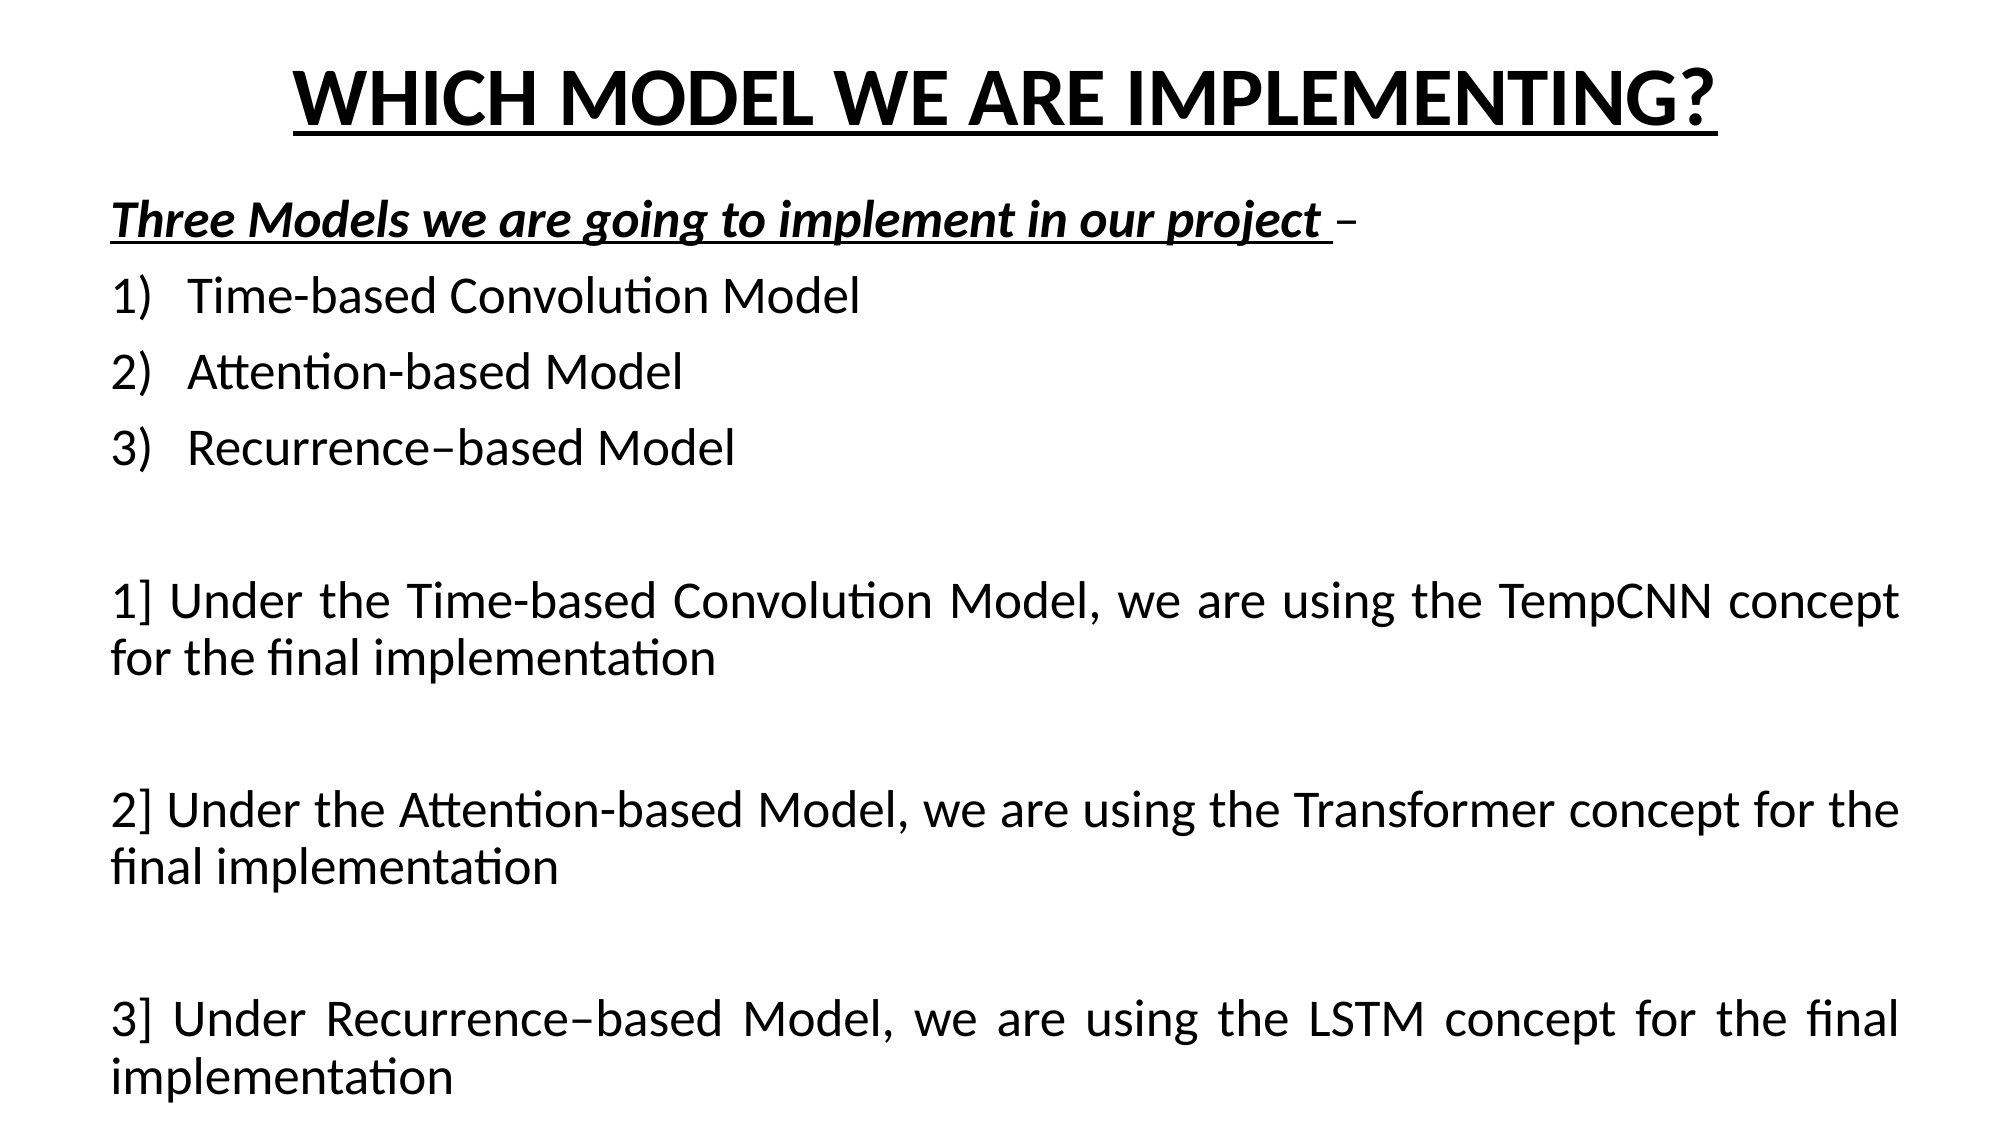

# WHICH MODEL WE ARE IMPLEMENTING?
Three Models we are going to implement in our project –
Time-based Convolution Model
Attention-based Model
Recurrence–based Model

1] Under the Time-based Convolution Model, we are using the TempCNN concept for the final implementation

2] Under the Attention-based Model, we are using the Transformer concept for the final implementation

3] Under Recurrence–based Model, we are using the LSTM concept for the final implementation